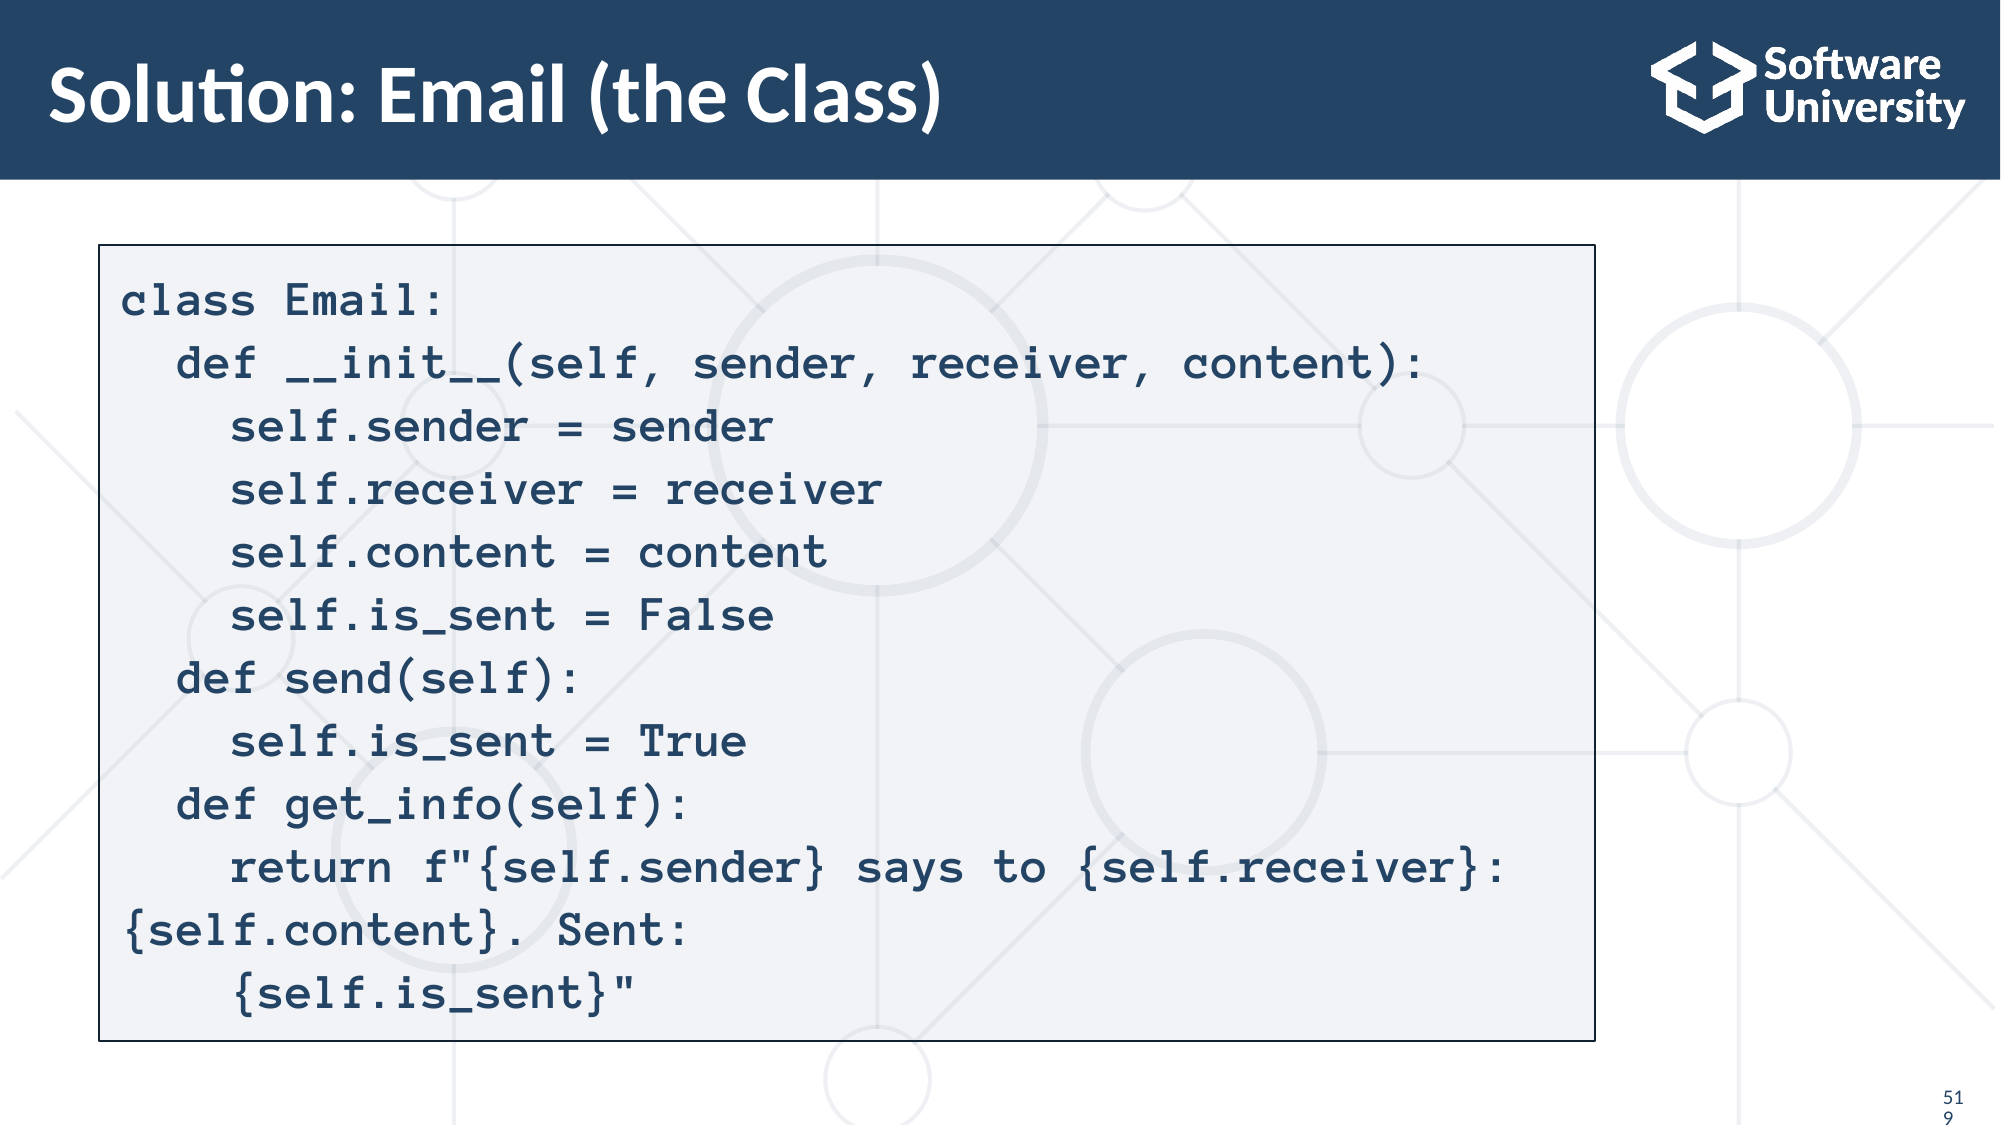

# Solution: Email (the Class)
class Email:
  def __init__(self, sender, receiver, content):
    self.sender = sender
    self.receiver = receiver
    self.content = content
    self.is_sent = False
  def send(self):
    self.is_sent = True
  def get_info(self):
    return f"{self.sender} says to {self.receiver}: {self.content}. Sent:
    {self.is_sent}"
519